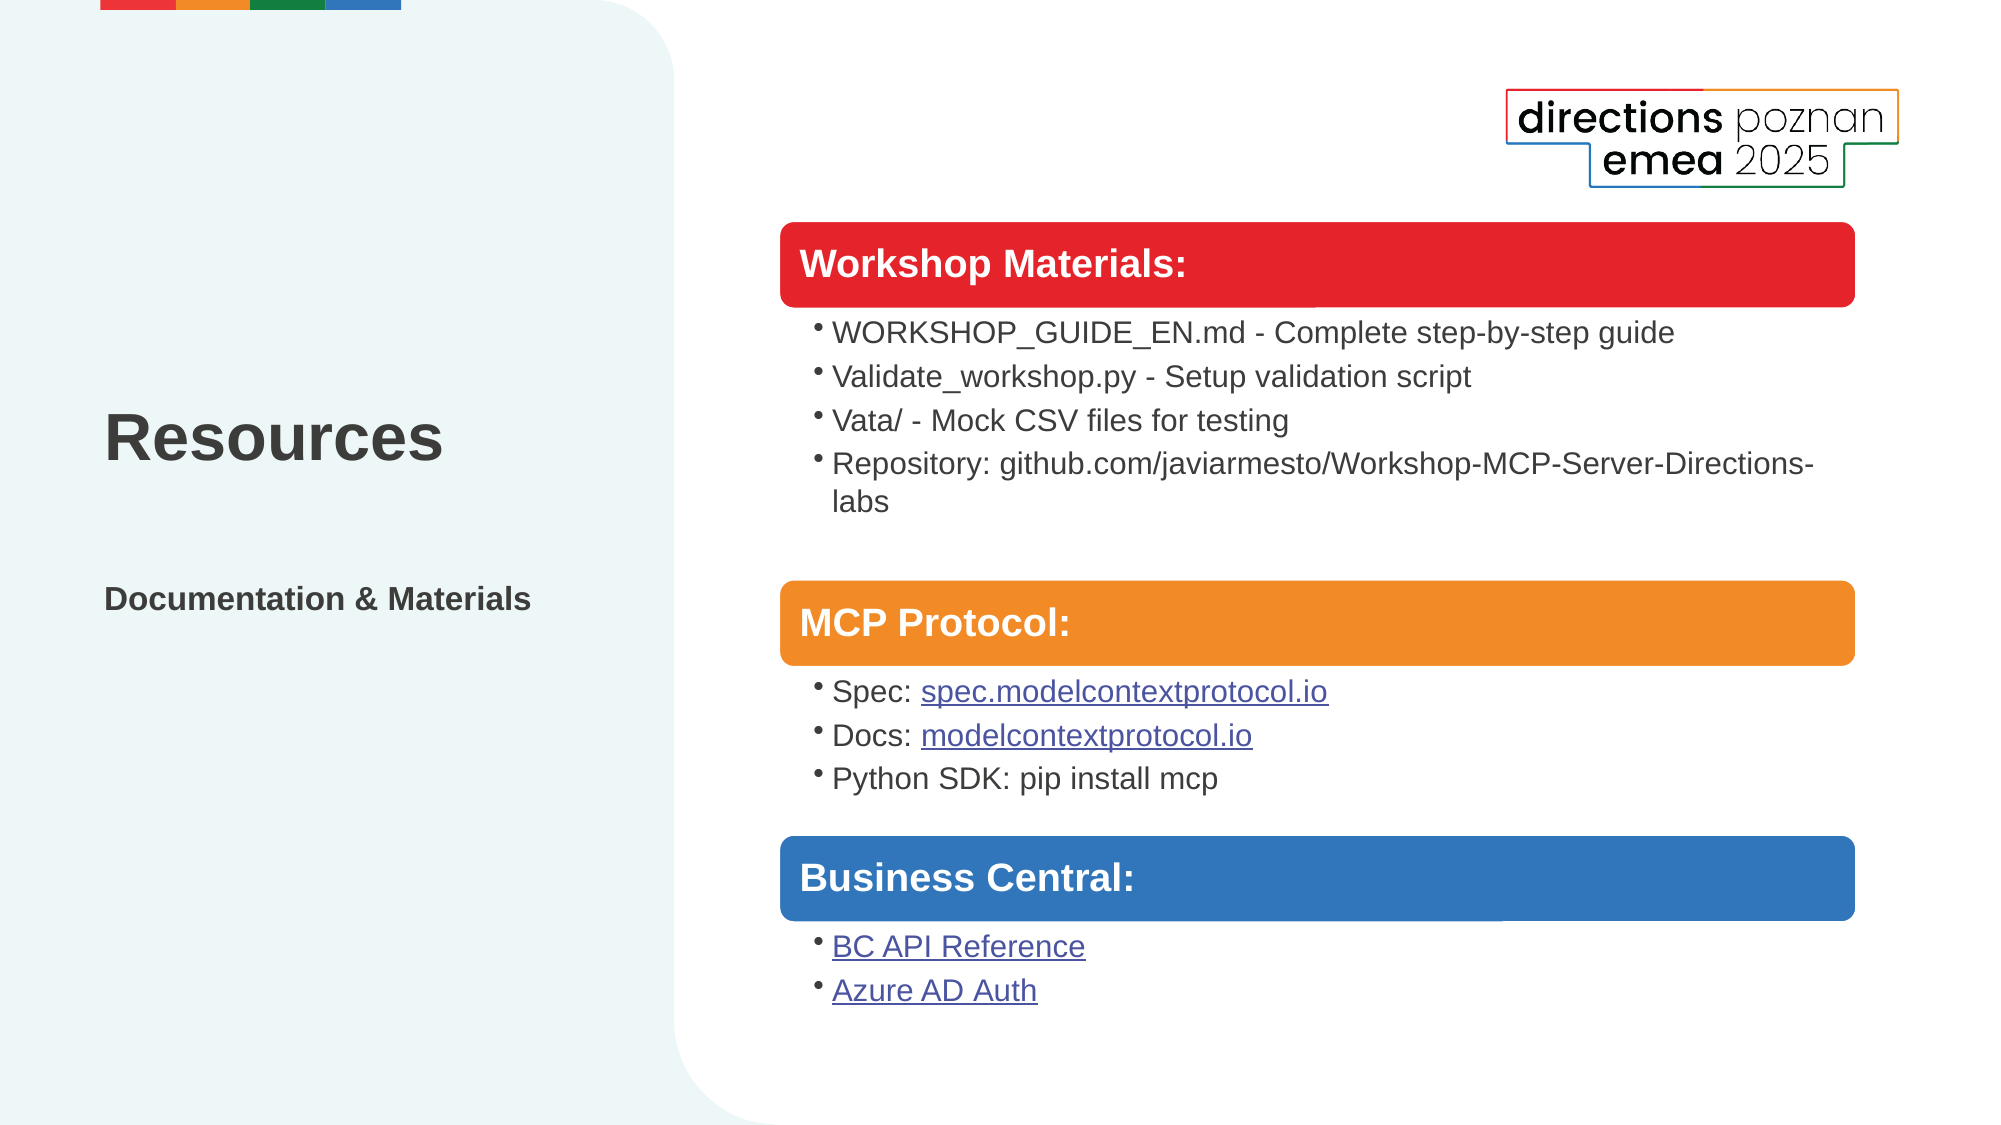

Workshop Materials:
WORKSHOP_GUIDE_EN.md - Complete step-by-step guide
Validate_workshop.py - Setup validation script
Vata/ - Mock CSV files for testing
Repository: github.com/javiarmesto/Workshop-MCP-Server-Directions-labs
MCP Protocol:
Spec: spec.modelcontextprotocol.io
Docs: modelcontextprotocol.io
Python SDK: pip install mcp
Business Central:
BC API Reference
Azure AD Auth
# Resources
Documentation & Materials